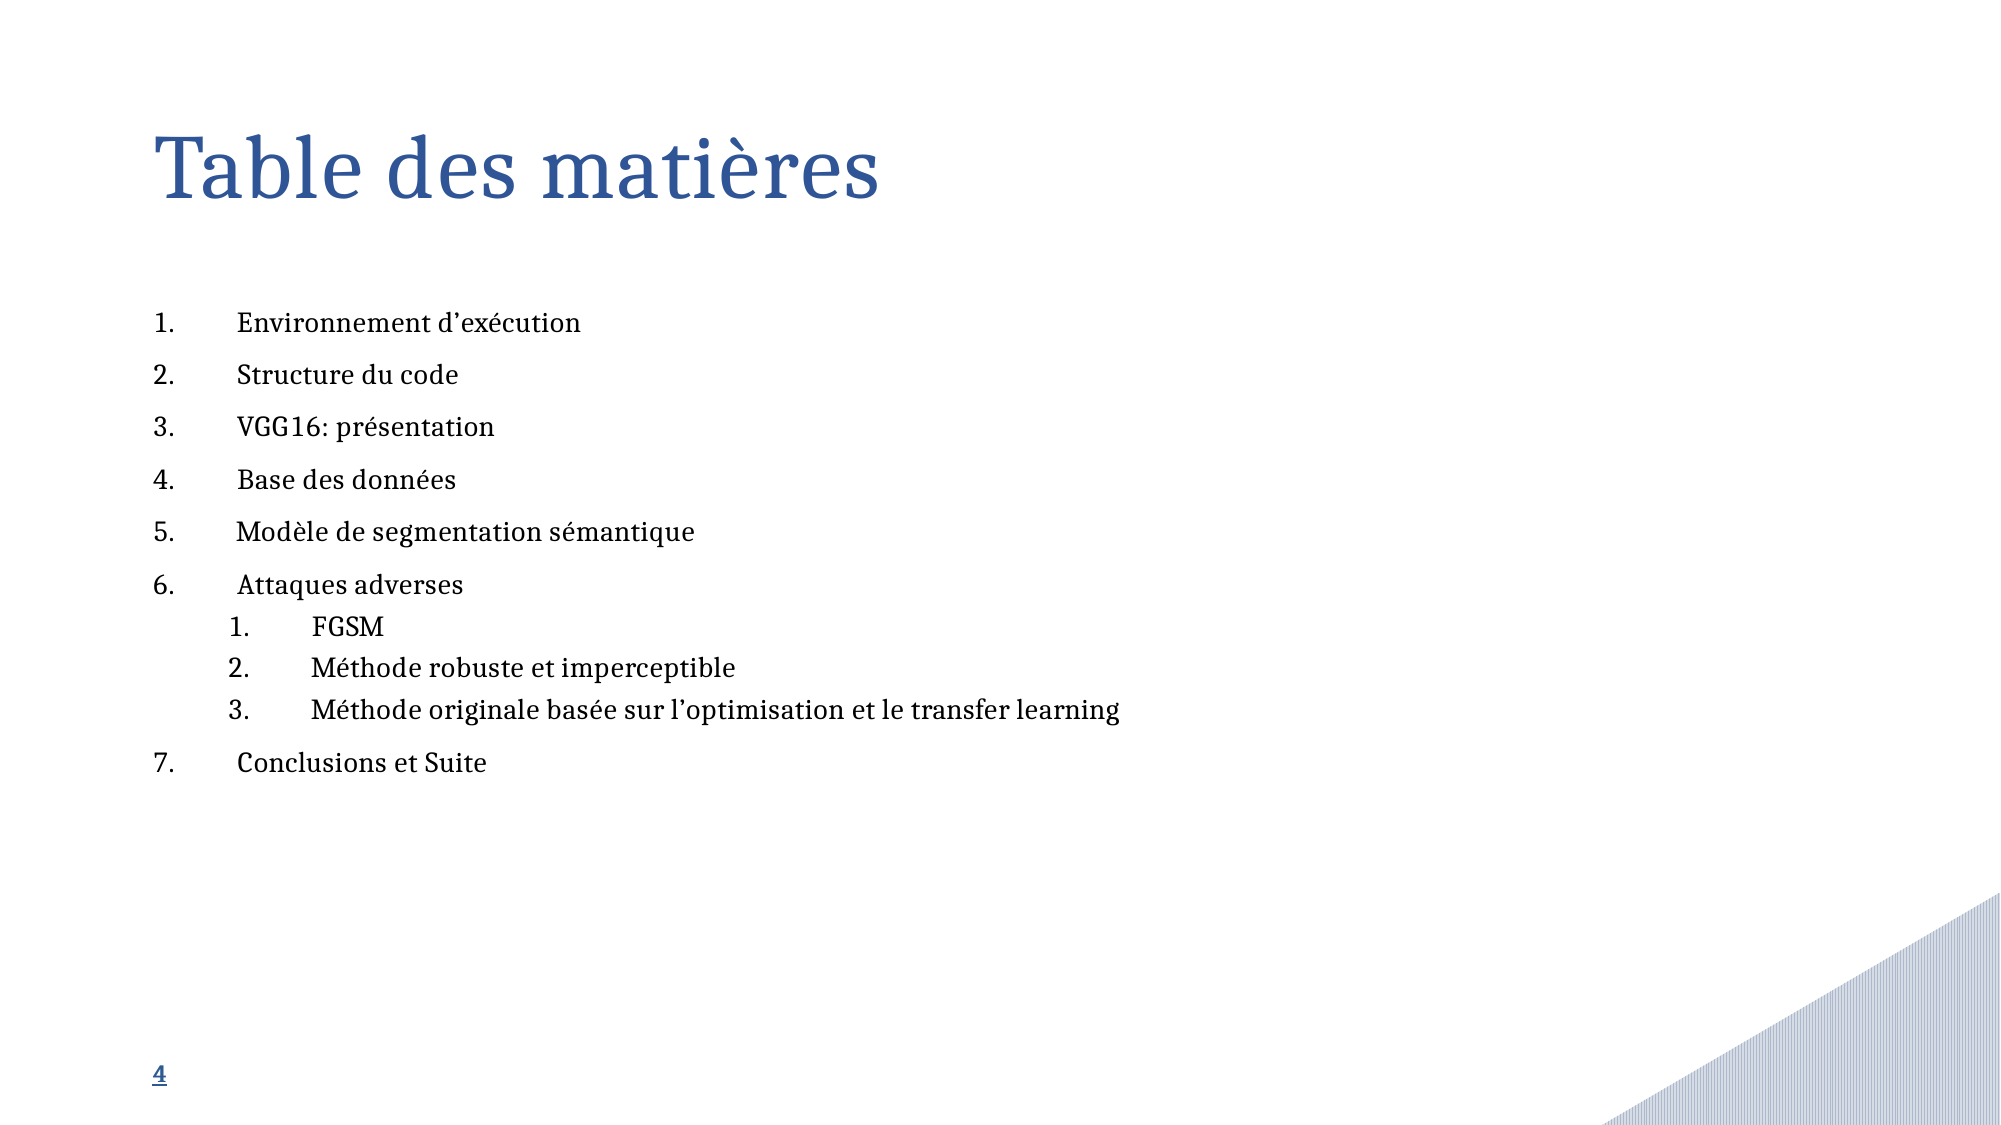

# Table des matières
Environnement d’exécution
Structure du code
VGG16: présentation
Base des données
Modèle de segmentation sémantique
Attaques adverses
FGSM
Méthode robuste et imperceptible
Méthode originale basée sur l’optimisation et le transfer learning
Conclusions et Suite

4